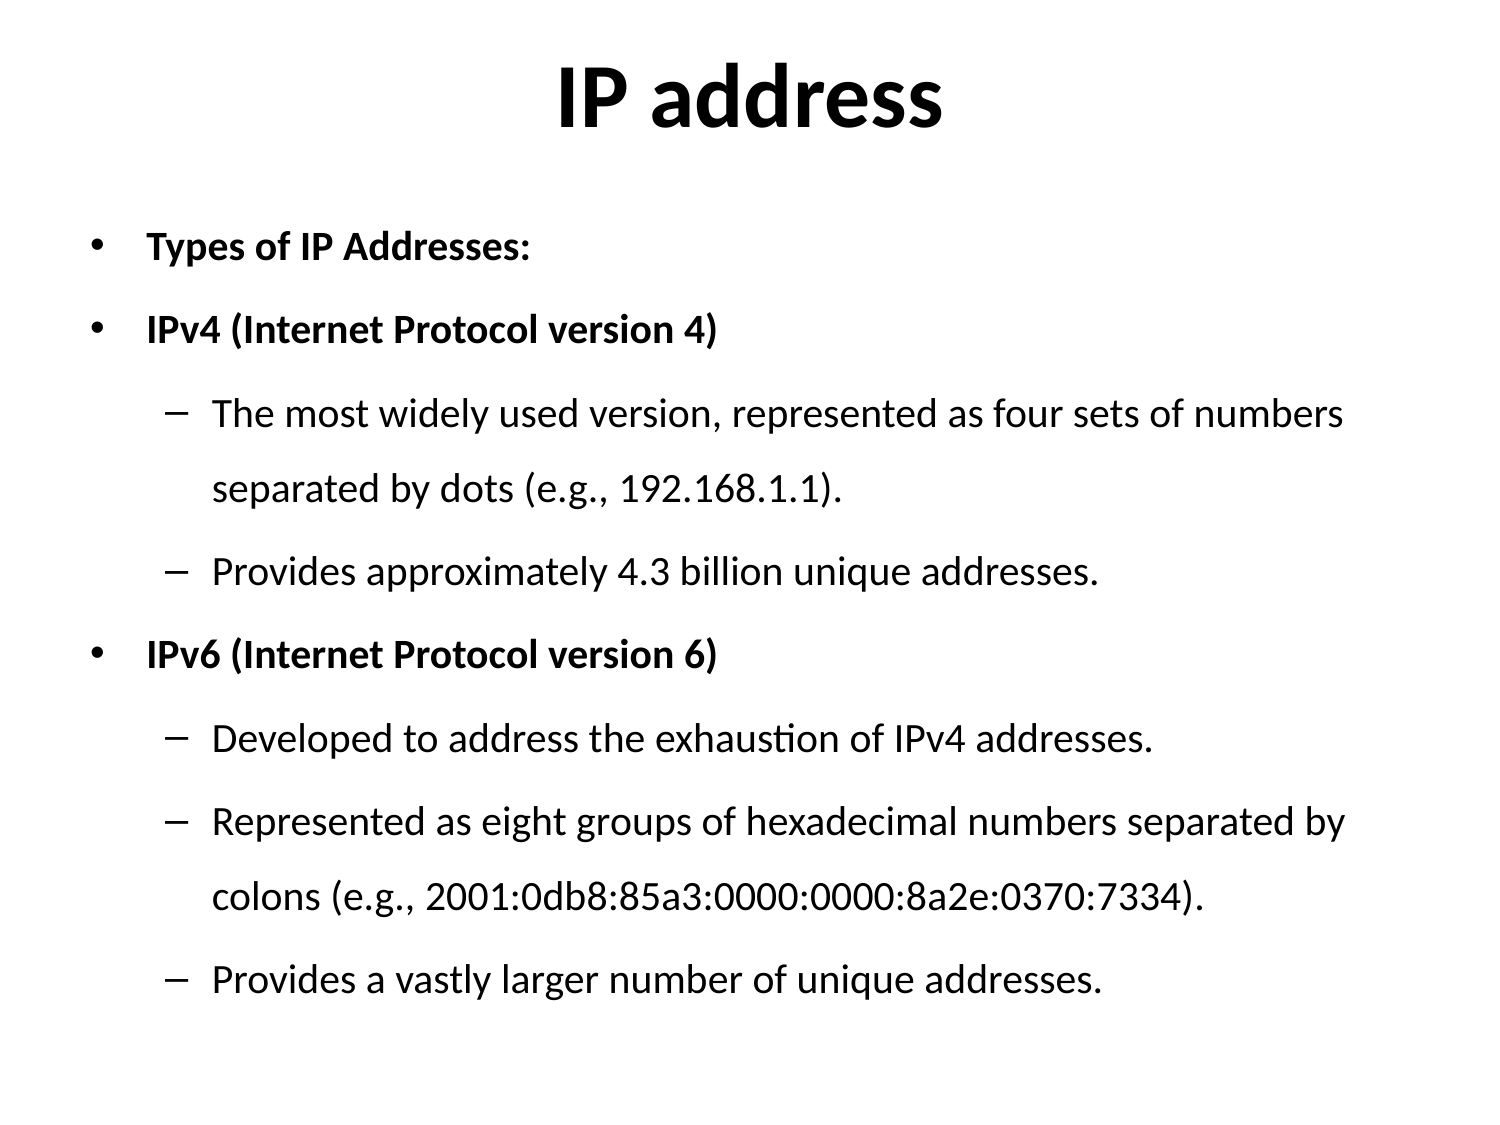

# IP address
Types of IP Addresses:
IPv4 (Internet Protocol version 4)
The most widely used version, represented as four sets of numbers separated by dots (e.g., 192.168.1.1).
Provides approximately 4.3 billion unique addresses.
IPv6 (Internet Protocol version 6)
Developed to address the exhaustion of IPv4 addresses.
Represented as eight groups of hexadecimal numbers separated by colons (e.g., 2001:0db8:85a3:0000:0000:8a2e:0370:7334).
Provides a vastly larger number of unique addresses.